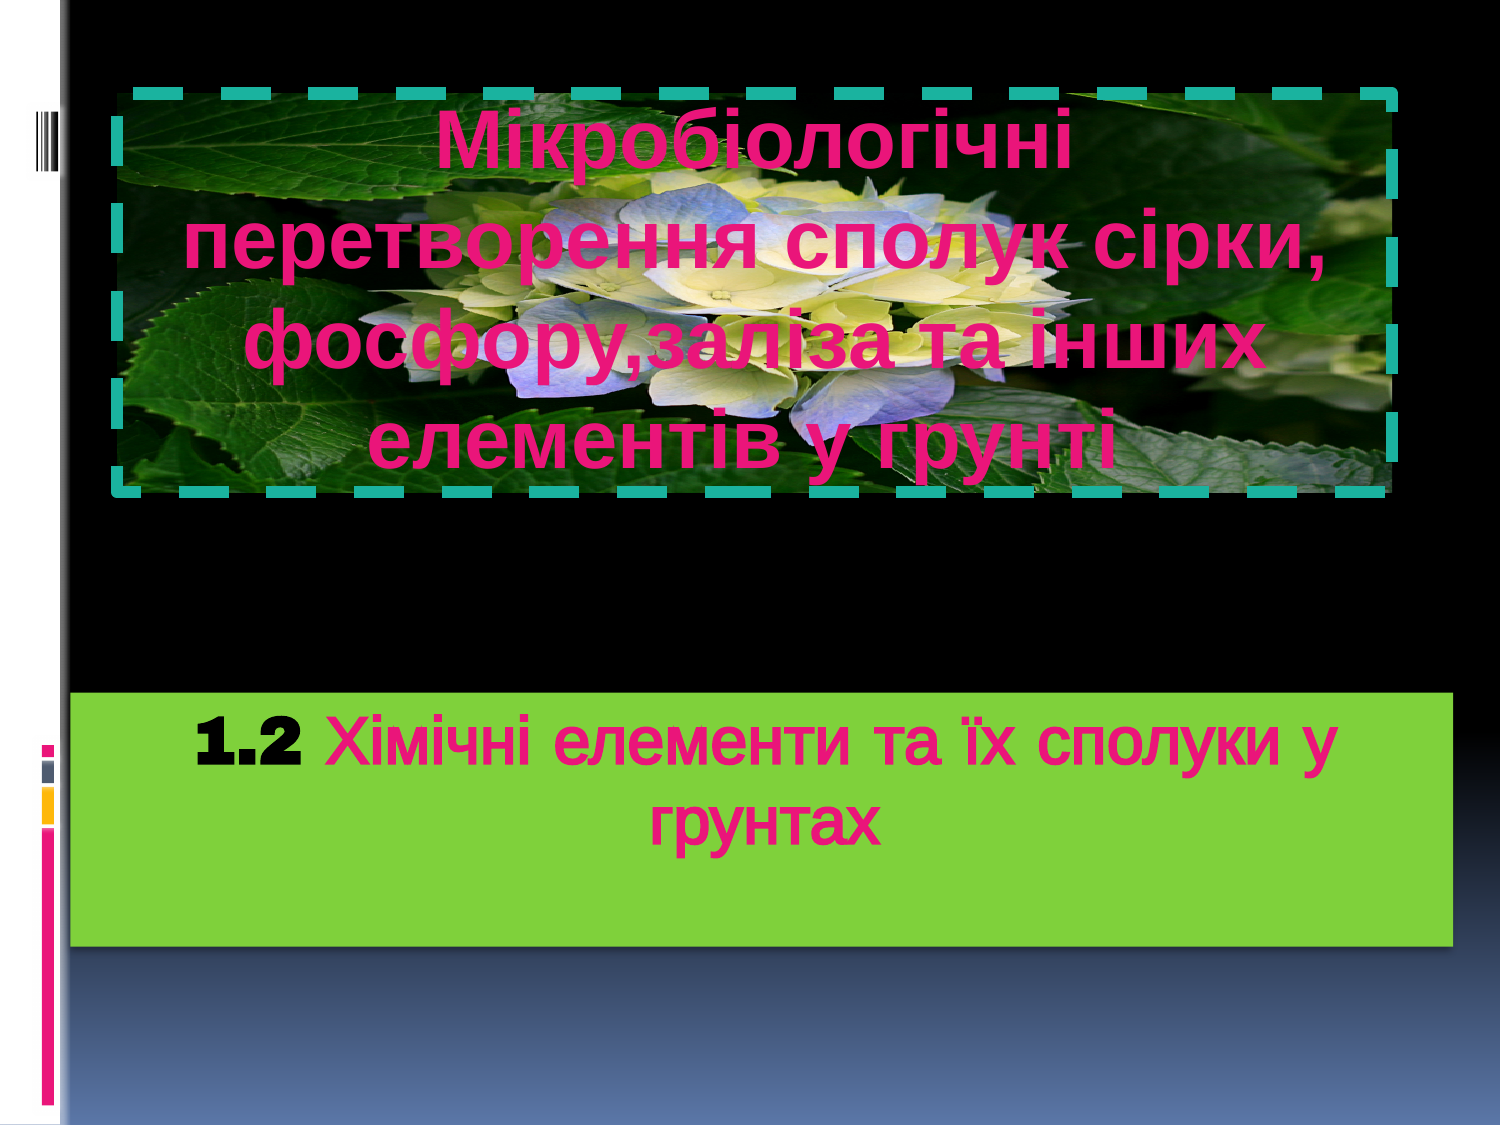

Мікробіологічні перетворення сполук сірки, фосфору,заліза та інших елементів у грунті
1.2 Хімічні елементи та їх сполуки у грунтах